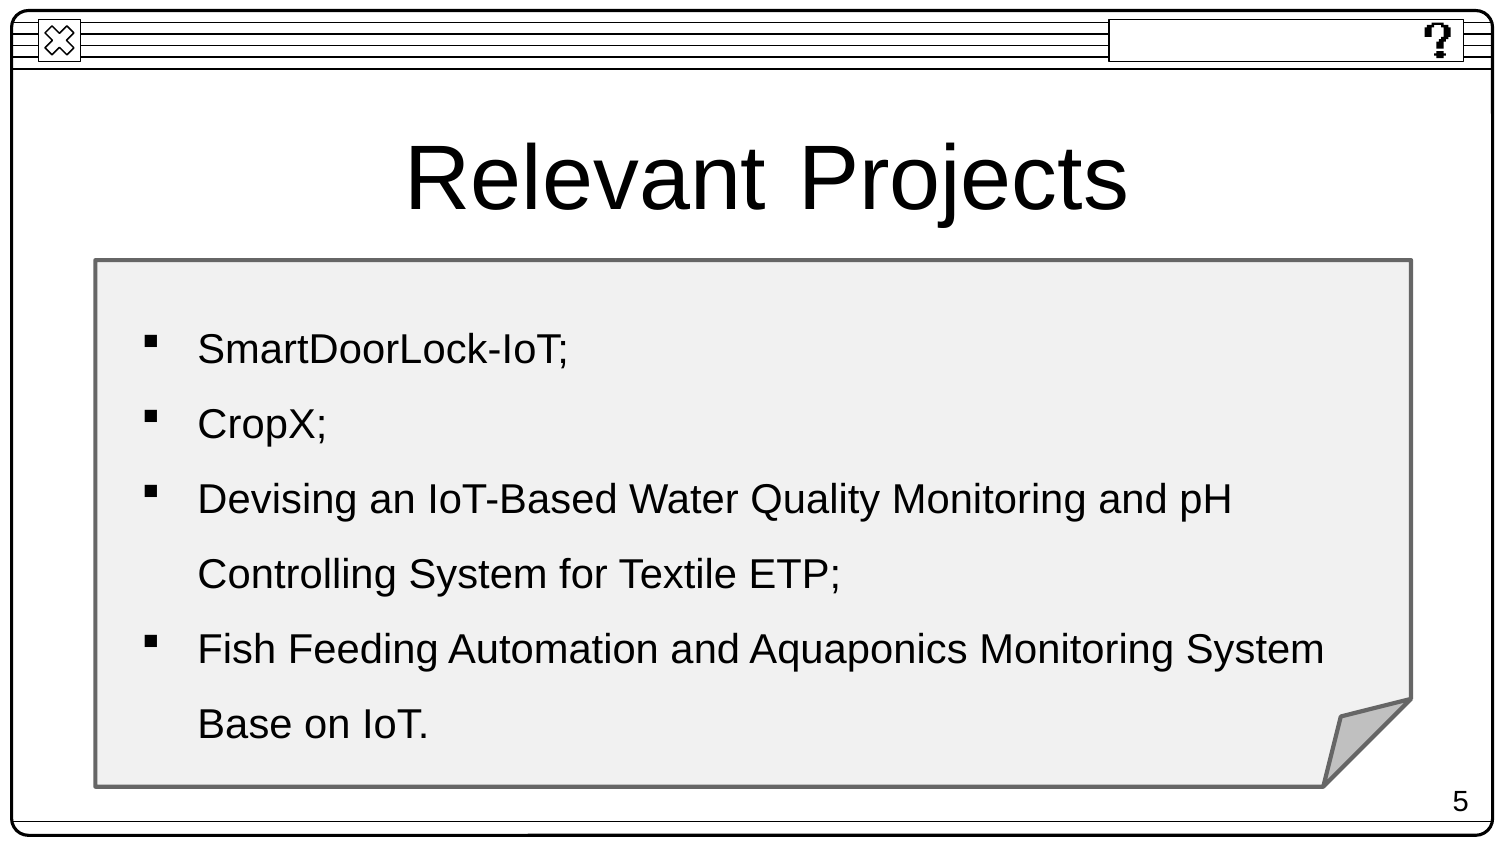

Relevant Projects

SmartDoorLock-IoT;
CropX;
Devising an IoT-Based Water Quality Monitoring and pH Controlling System for Textile ETP;
Fish Feeding Automation and Aquaponics Monitoring System Base on IoT.
5